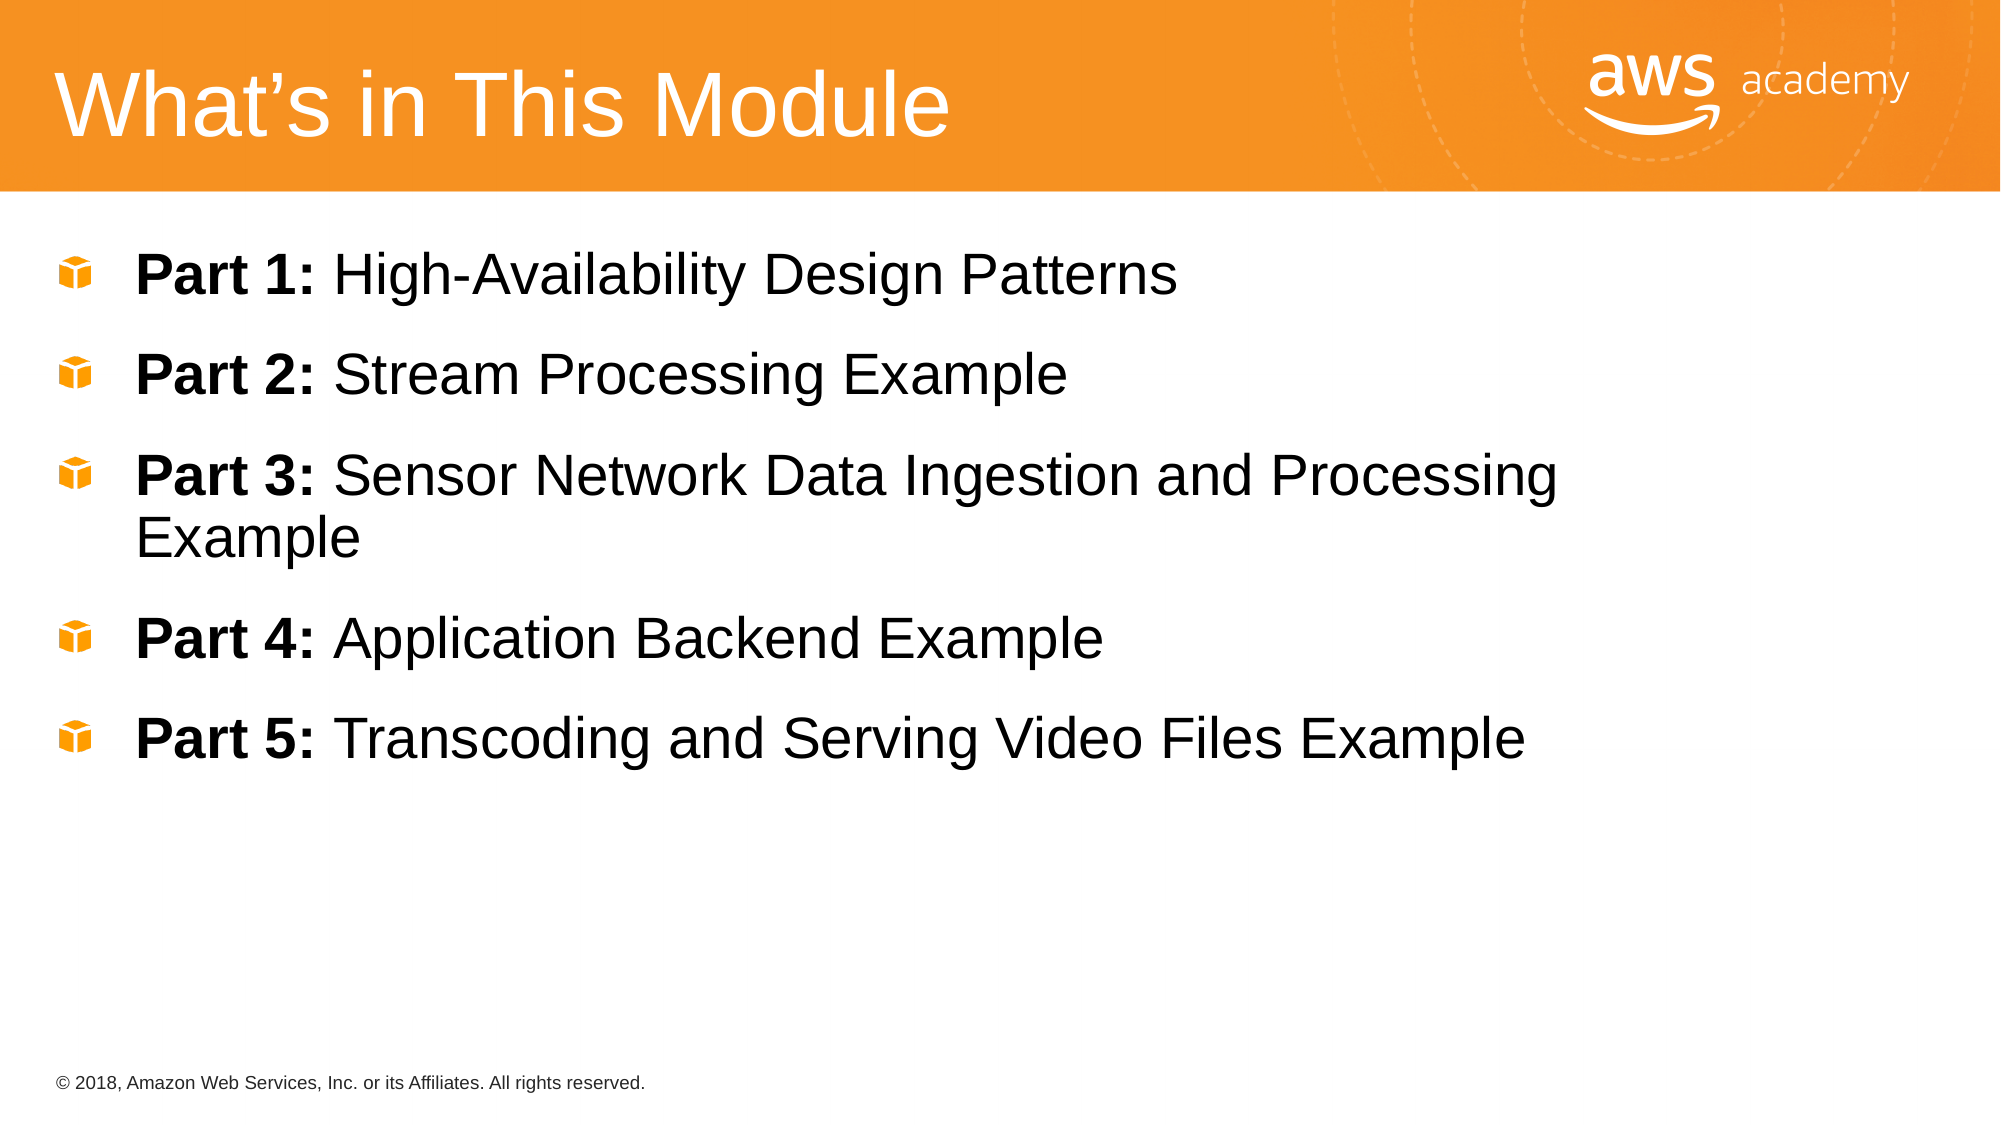

# What’s in This Module
Part 1: High-Availability Design Patterns
Part 2: Stream Processing Example
Part 3: Sensor Network Data Ingestion and Processing Example
Part 4: Application Backend Example
Part 5: Transcoding and Serving Video Files Example